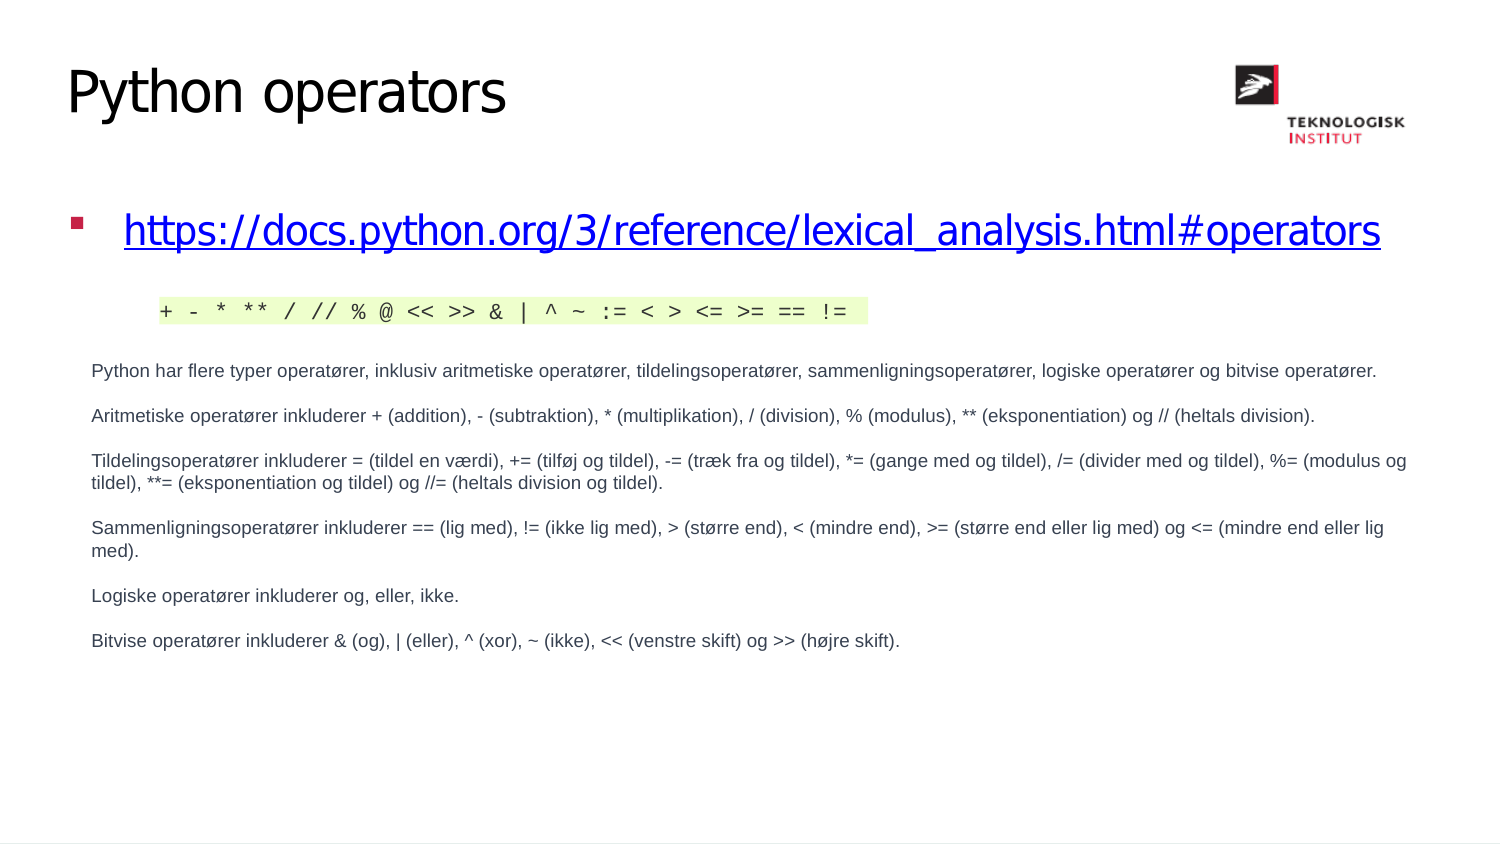

Python operators
https://docs.python.org/3/reference/lexical_analysis.html#operators
+ - * ** / // % @ << >> & | ^ ~ := < > <= >= == !=
Python har flere typer operatører, inklusiv aritmetiske operatører, tildelingsoperatører, sammenligningsoperatører, logiske operatører og bitvise operatører.

Aritmetiske operatører inkluderer + (addition), - (subtraktion), * (multiplikation), / (division), % (modulus), ** (eksponentiation) og // (heltals division).

Tildelingsoperatører inkluderer = (tildel en værdi), += (tilføj og tildel), -= (træk fra og tildel), *= (gange med og tildel), /= (divider med og tildel), %= (modulus og tildel), **= (eksponentiation og tildel) og //= (heltals division og tildel).

Sammenligningsoperatører inkluderer == (lig med), != (ikke lig med), > (større end), < (mindre end), >= (større end eller lig med) og <= (mindre end eller lig med).

Logiske operatører inkluderer og, eller, ikke.

Bitvise operatører inkluderer & (og), | (eller), ^ (xor), ~ (ikke), << (venstre skift) og >> (højre skift).